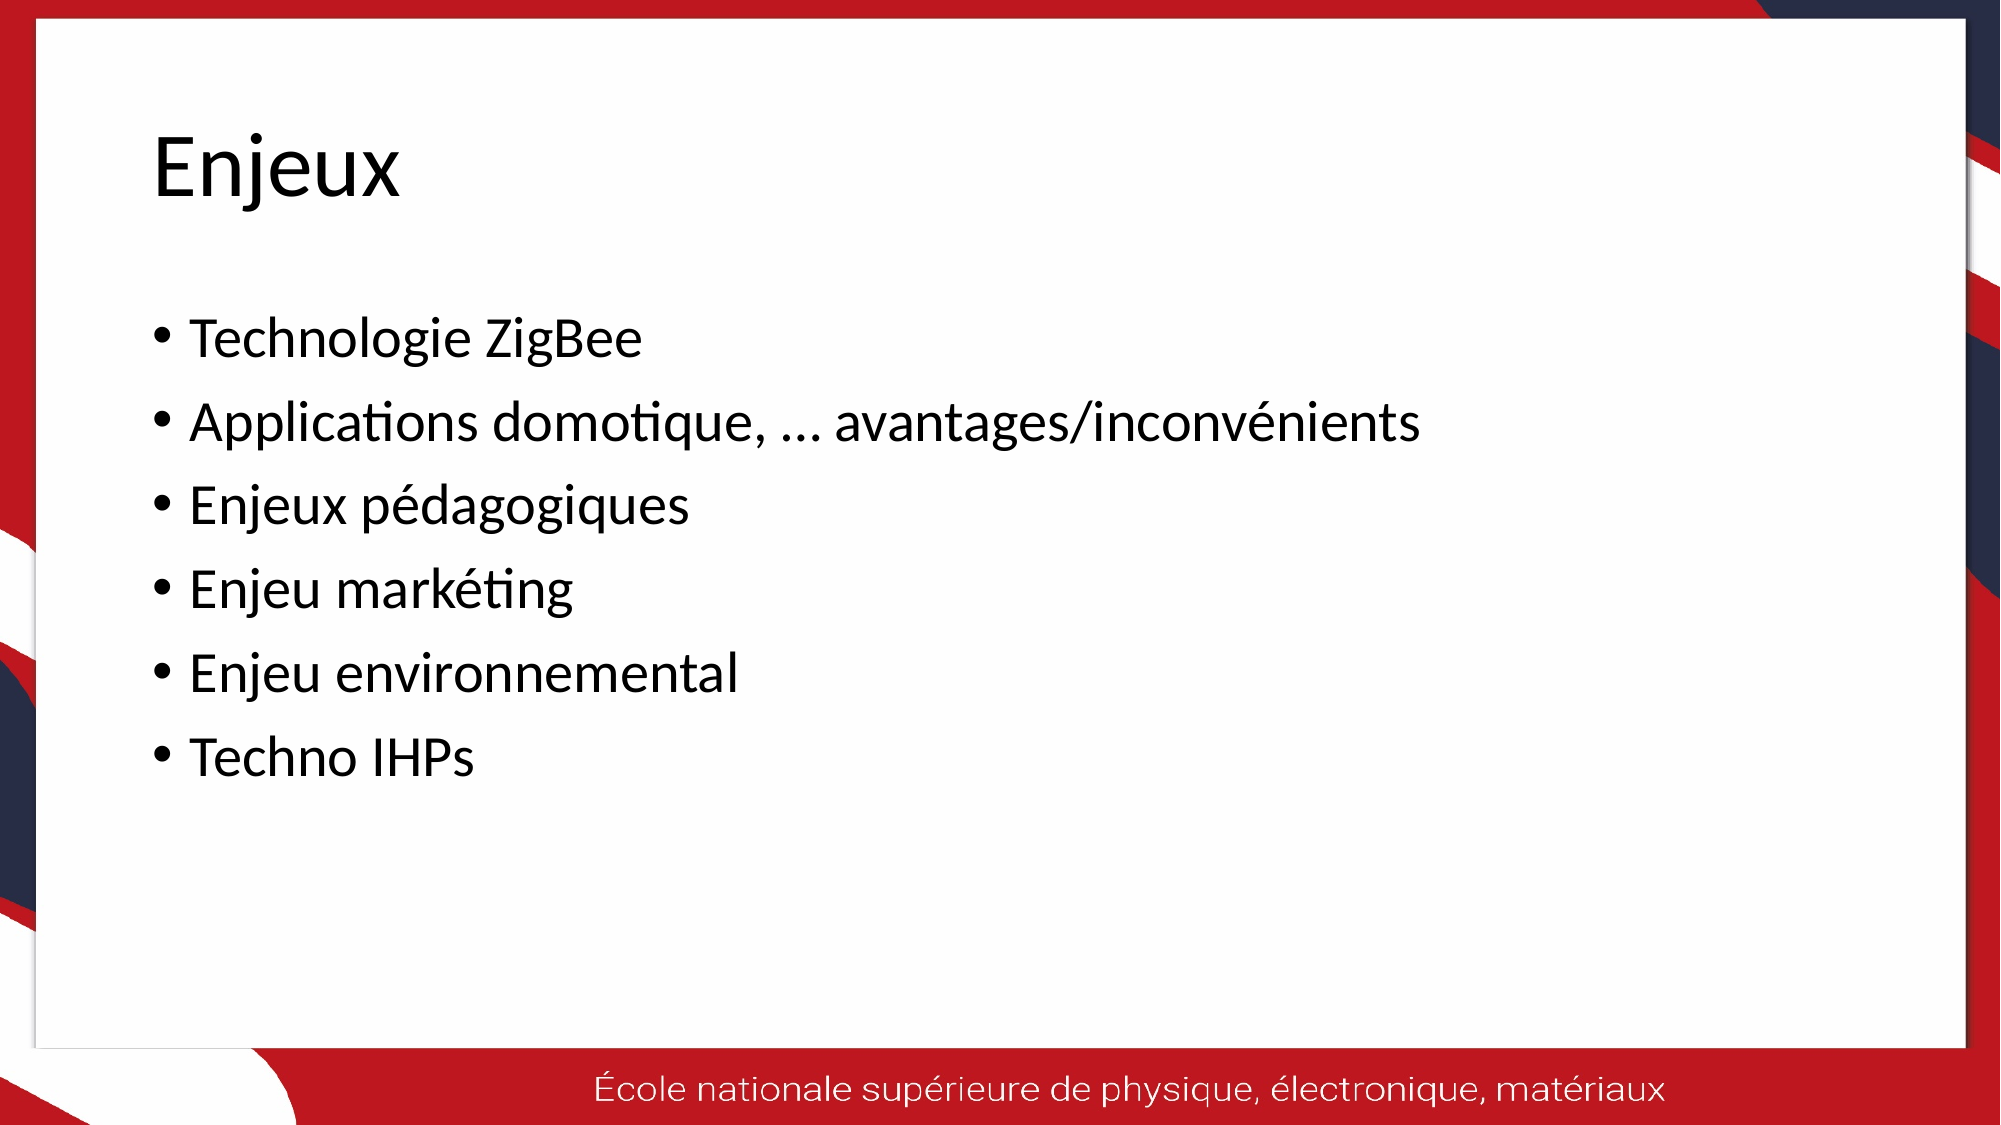

# Enjeux
Technologie ZigBee
Applications domotique, … avantages/inconvénients
Enjeux pédagogiques
Enjeu markéting
Enjeu environnemental
Techno IHPs
5